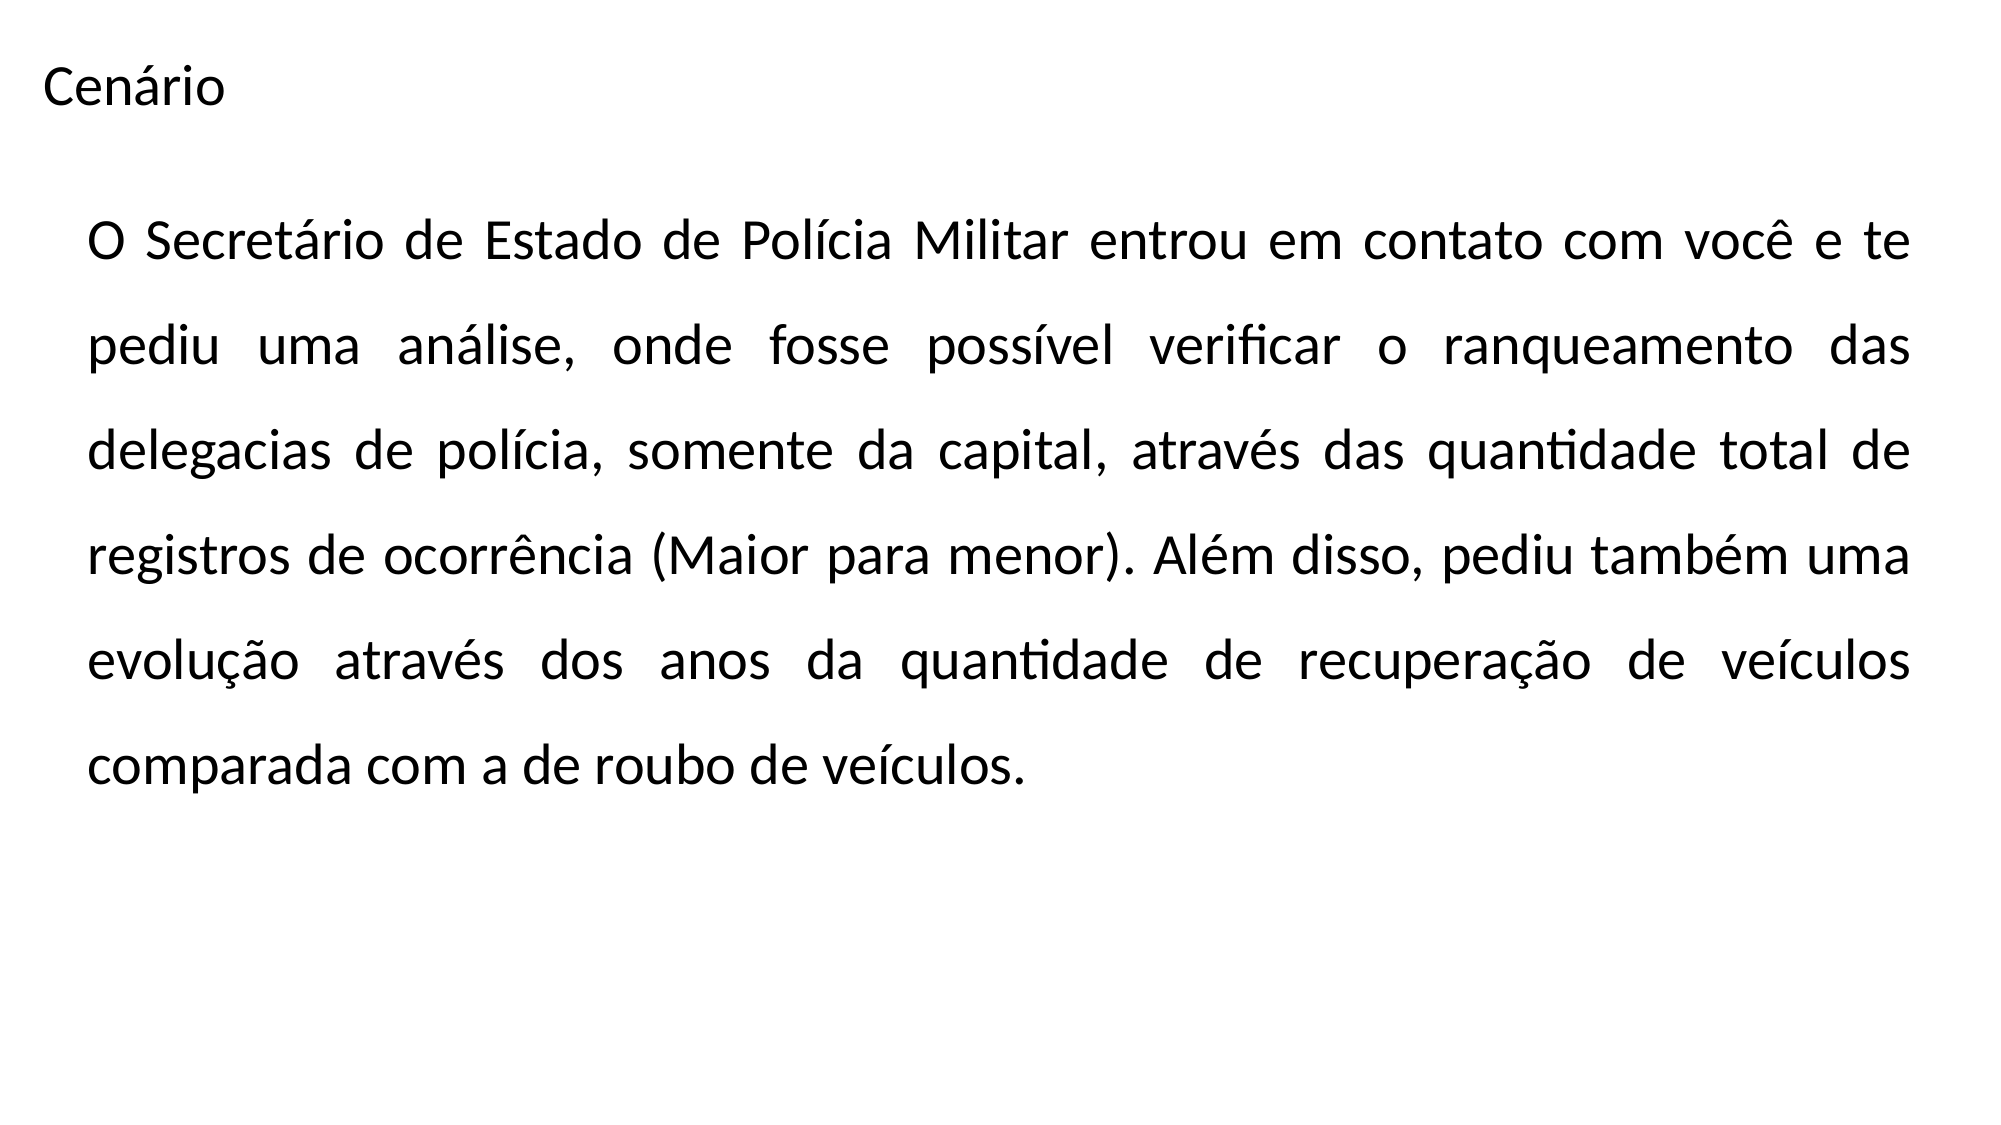

Cenário
O Secretário de Estado de Polícia Militar entrou em contato com você e te pediu uma análise, onde fosse possível verificar o ranqueamento das delegacias de polícia, somente da capital, através das quantidade total de registros de ocorrência (Maior para menor). Além disso, pediu também uma evolução através dos anos da quantidade de recuperação de veículos comparada com a de roubo de veículos.